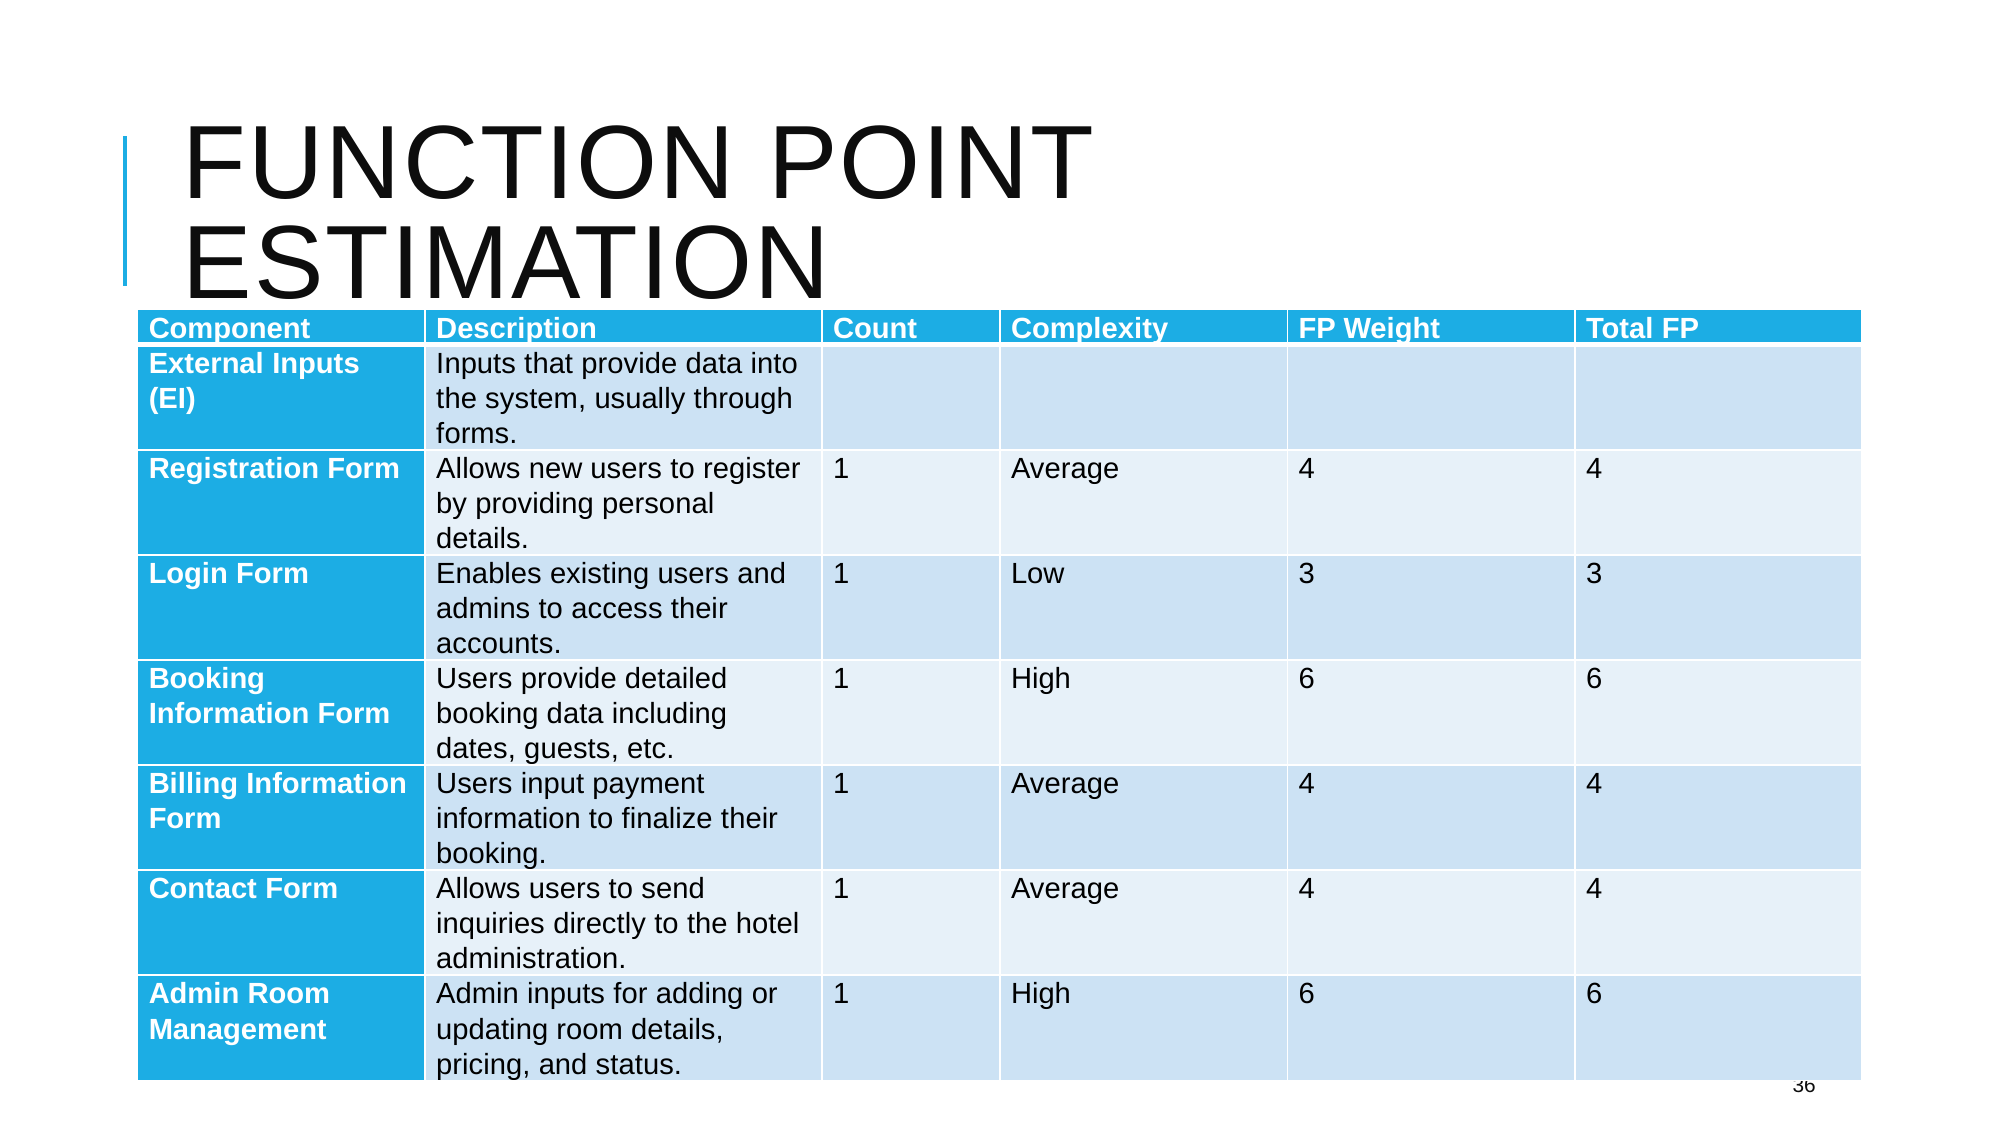

# Function Point Estimation
| Component | Description | Count | Complexity | FP Weight | Total FP |
| --- | --- | --- | --- | --- | --- |
| External Inputs (EI) | Inputs that provide data into the system, usually through forms. |  |  |  |  |
| Registration Form | Allows new users to register by providing personal details. | 1 | Average | 4 | 4 |
| Login Form | Enables existing users and admins to access their accounts. | 1 | Low | 3 | 3 |
| Booking Information Form | Users provide detailed booking data including dates, guests, etc. | 1 | High | 6 | 6 |
| Billing Information Form | Users input payment information to finalize their booking. | 1 | Average | 4 | 4 |
| Contact Form | Allows users to send inquiries directly to the hotel administration. | 1 | Average | 4 | 4 |
| Admin Room Management | Admin inputs for adding or updating room details, pricing, and status. | 1 | High | 6 | 6 |
36